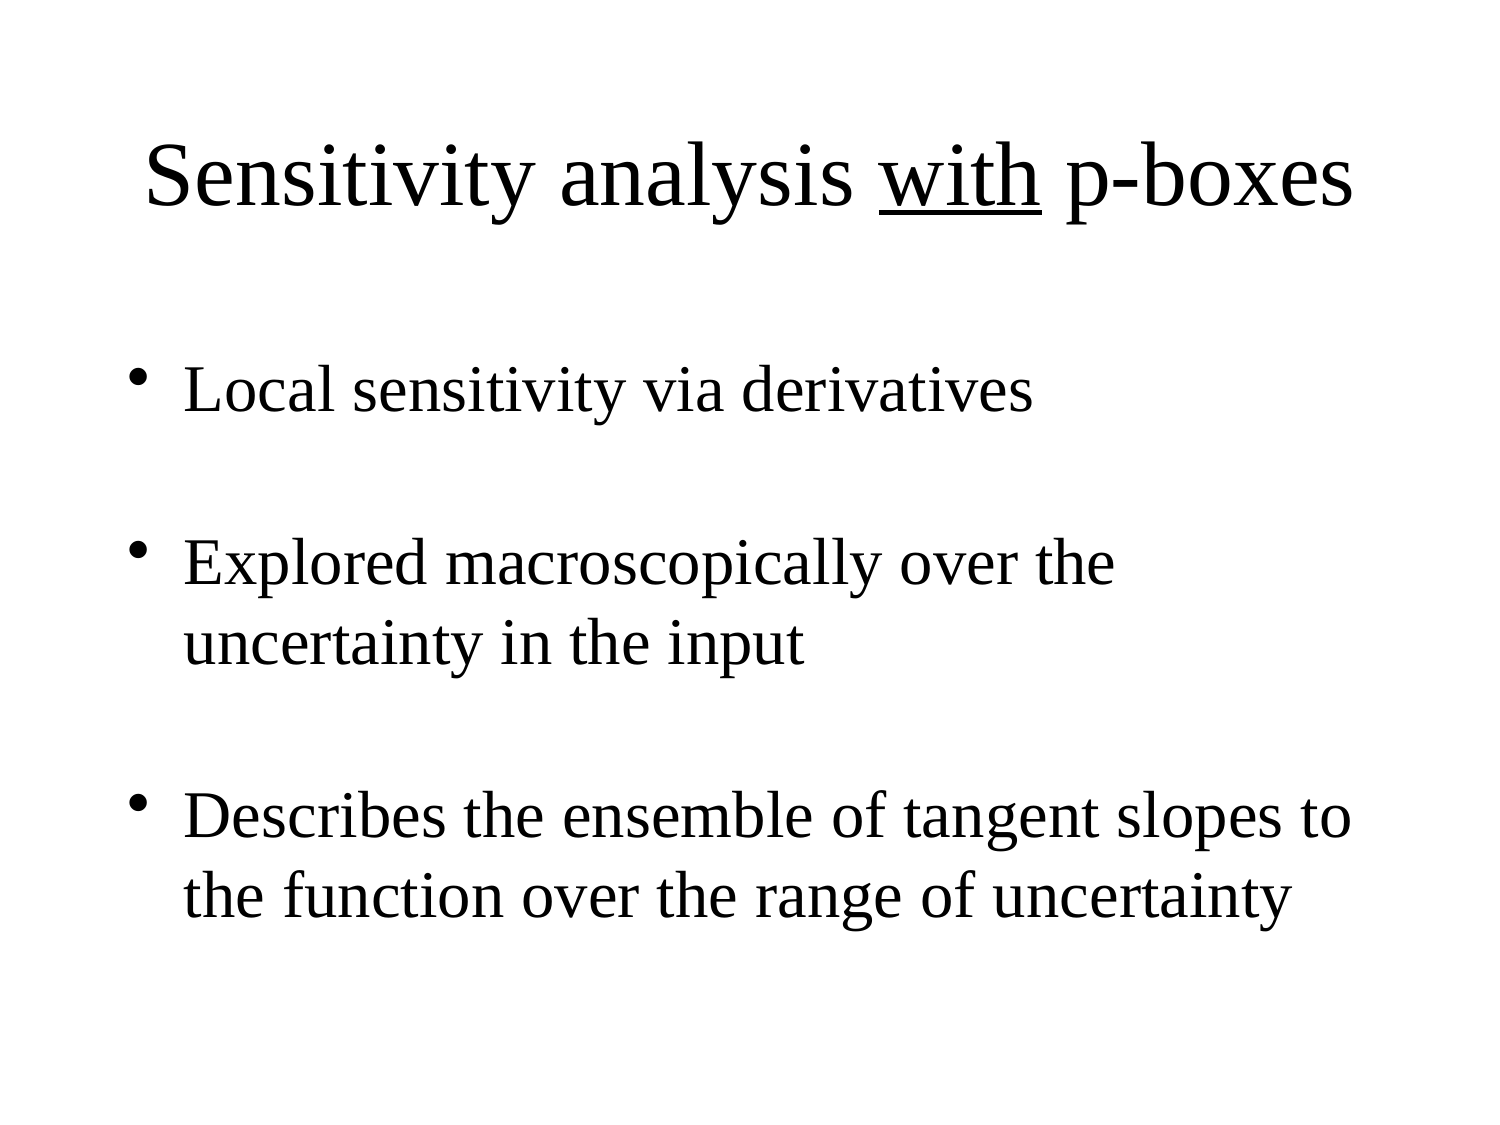

# Sensitivity analysis with p-boxes
Local sensitivity via derivatives

Explored macroscopically over the uncertainty in the input

Describes the ensemble of tangent slopes to the function over the range of uncertainty